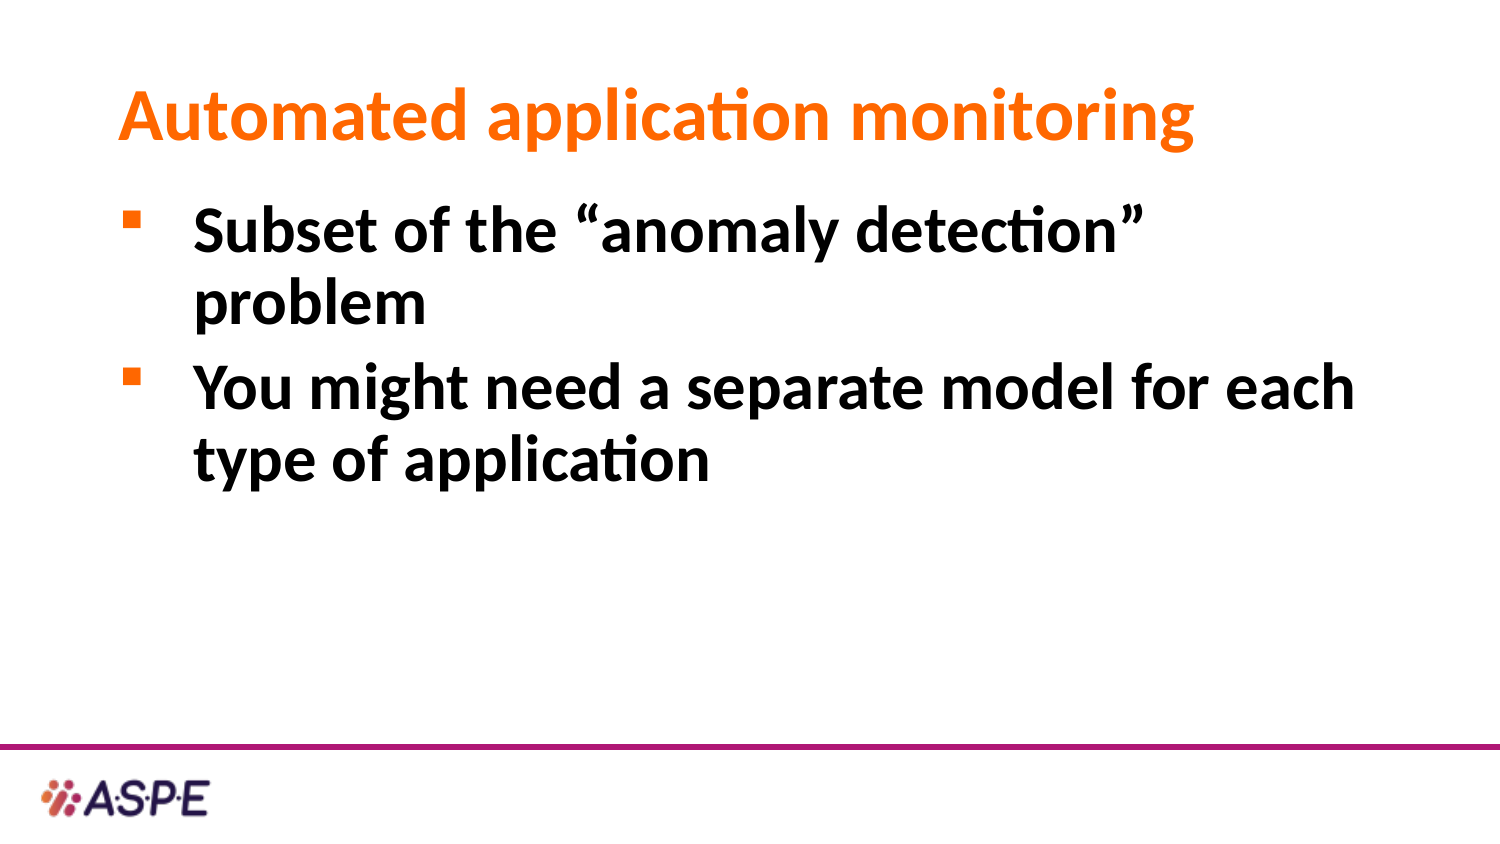

# Automated application monitoring
Subset of the “anomaly detection” problem
You might need a separate model for each type of application